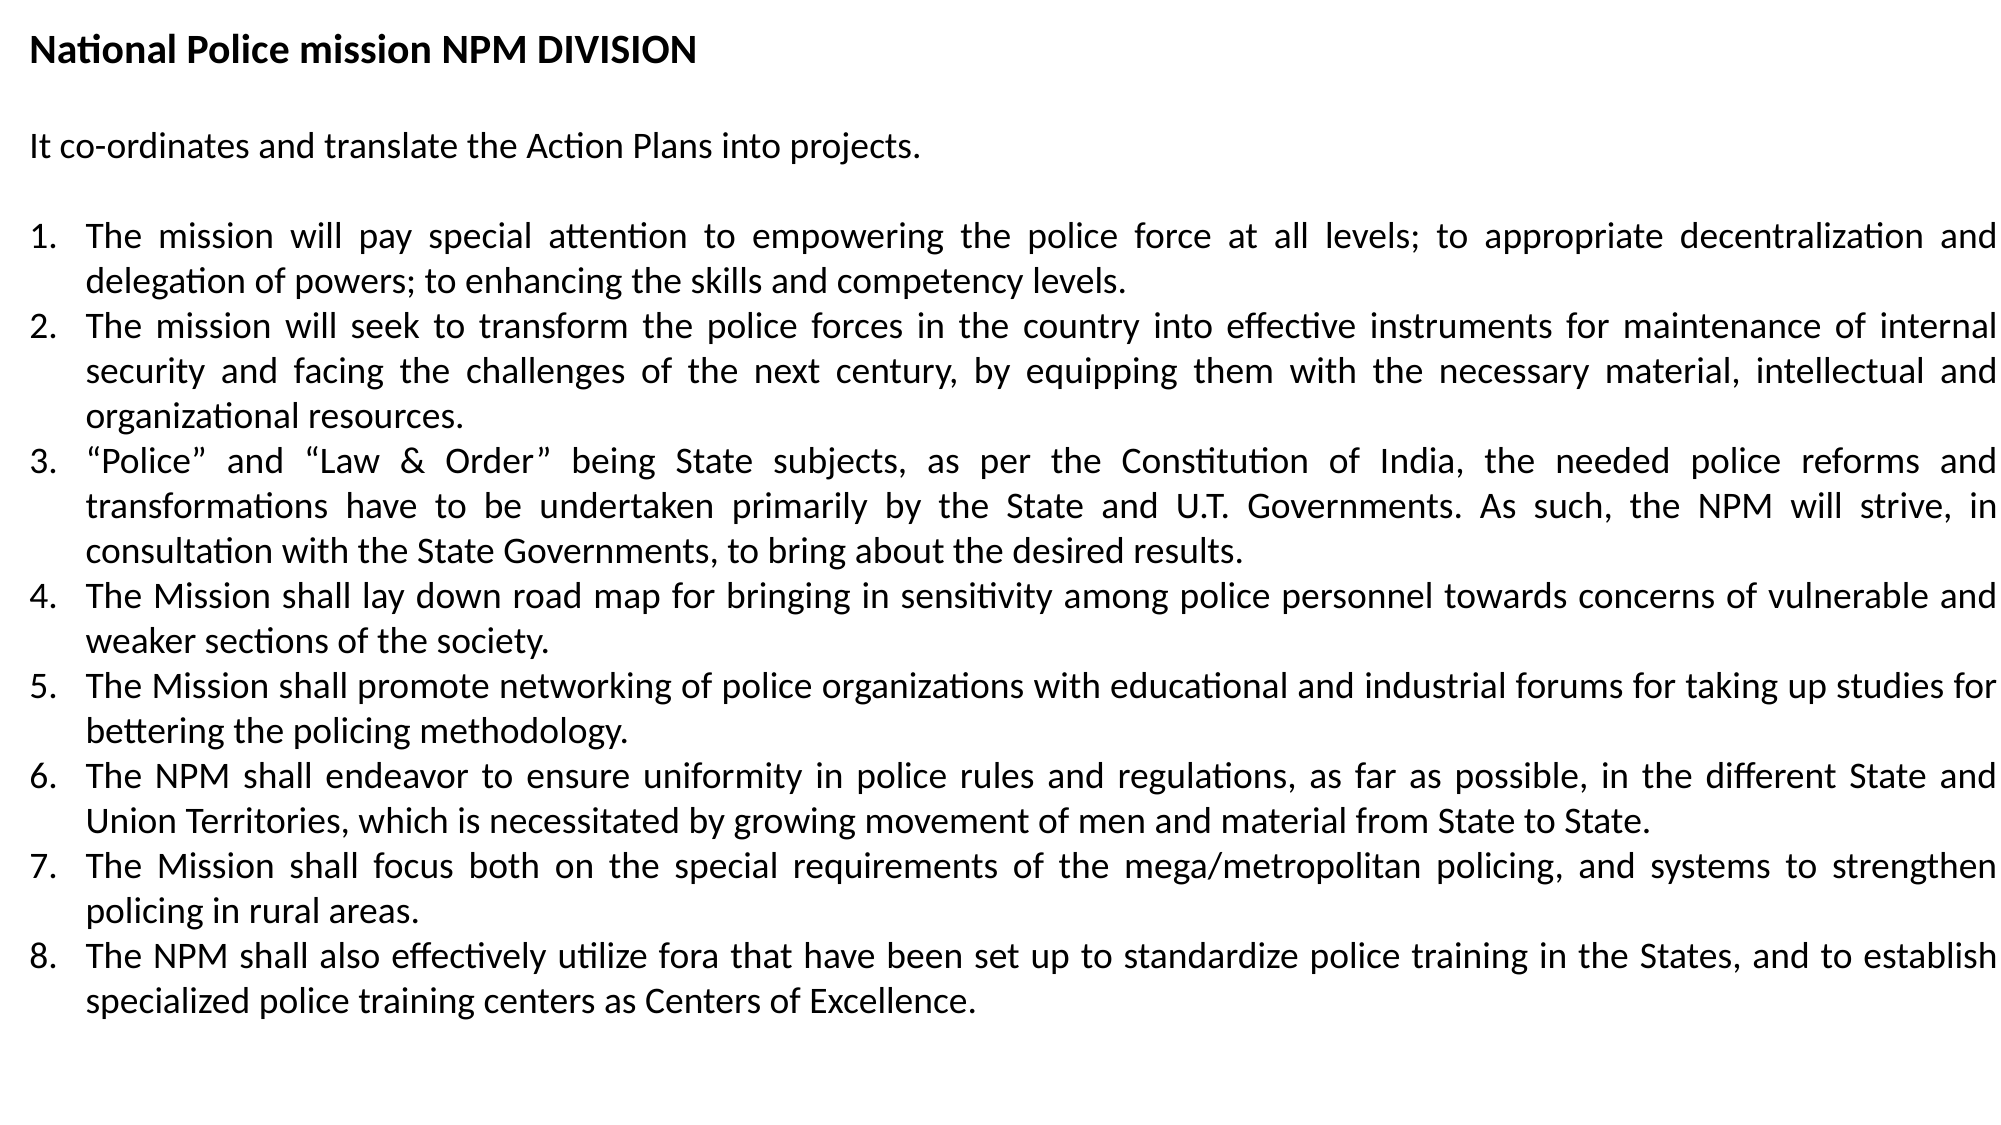

National Police mission NPM DIVISION

It co-ordinates and translate the Action Plans into projects.

The mission will pay special attention to empowering the police force at all levels; to appropriate decentralization and delegation of powers; to enhancing the skills and competency levels.
The mission will seek to transform the police forces in the country into effective instruments for maintenance of internal security and facing the challenges of the next century, by equipping them with the necessary material, intellectual and organizational resources.
“Police” and “Law & Order” being State subjects, as per the Constitution of India, the needed police reforms and transformations have to be undertaken primarily by the State and U.T. Governments. As such, the NPM will strive, in consultation with the State Governments, to bring about the desired results.
The Mission shall lay down road map for bringing in sensitivity among police personnel towards concerns of vulnerable and weaker sections of the society.
The Mission shall promote networking of police organizations with educational and industrial forums for taking up studies for bettering the policing methodology.
The NPM shall endeavor to ensure uniformity in police rules and regulations, as far as possible, in the different State and Union Territories, which is necessitated by growing movement of men and material from State to State.
The Mission shall focus both on the special requirements of the mega/metropolitan policing, and systems to strengthen policing in rural areas.
The NPM shall also effectively utilize fora that have been set up to standardize police training in the States, and to establish specialized police training centers as Centers of Excellence.